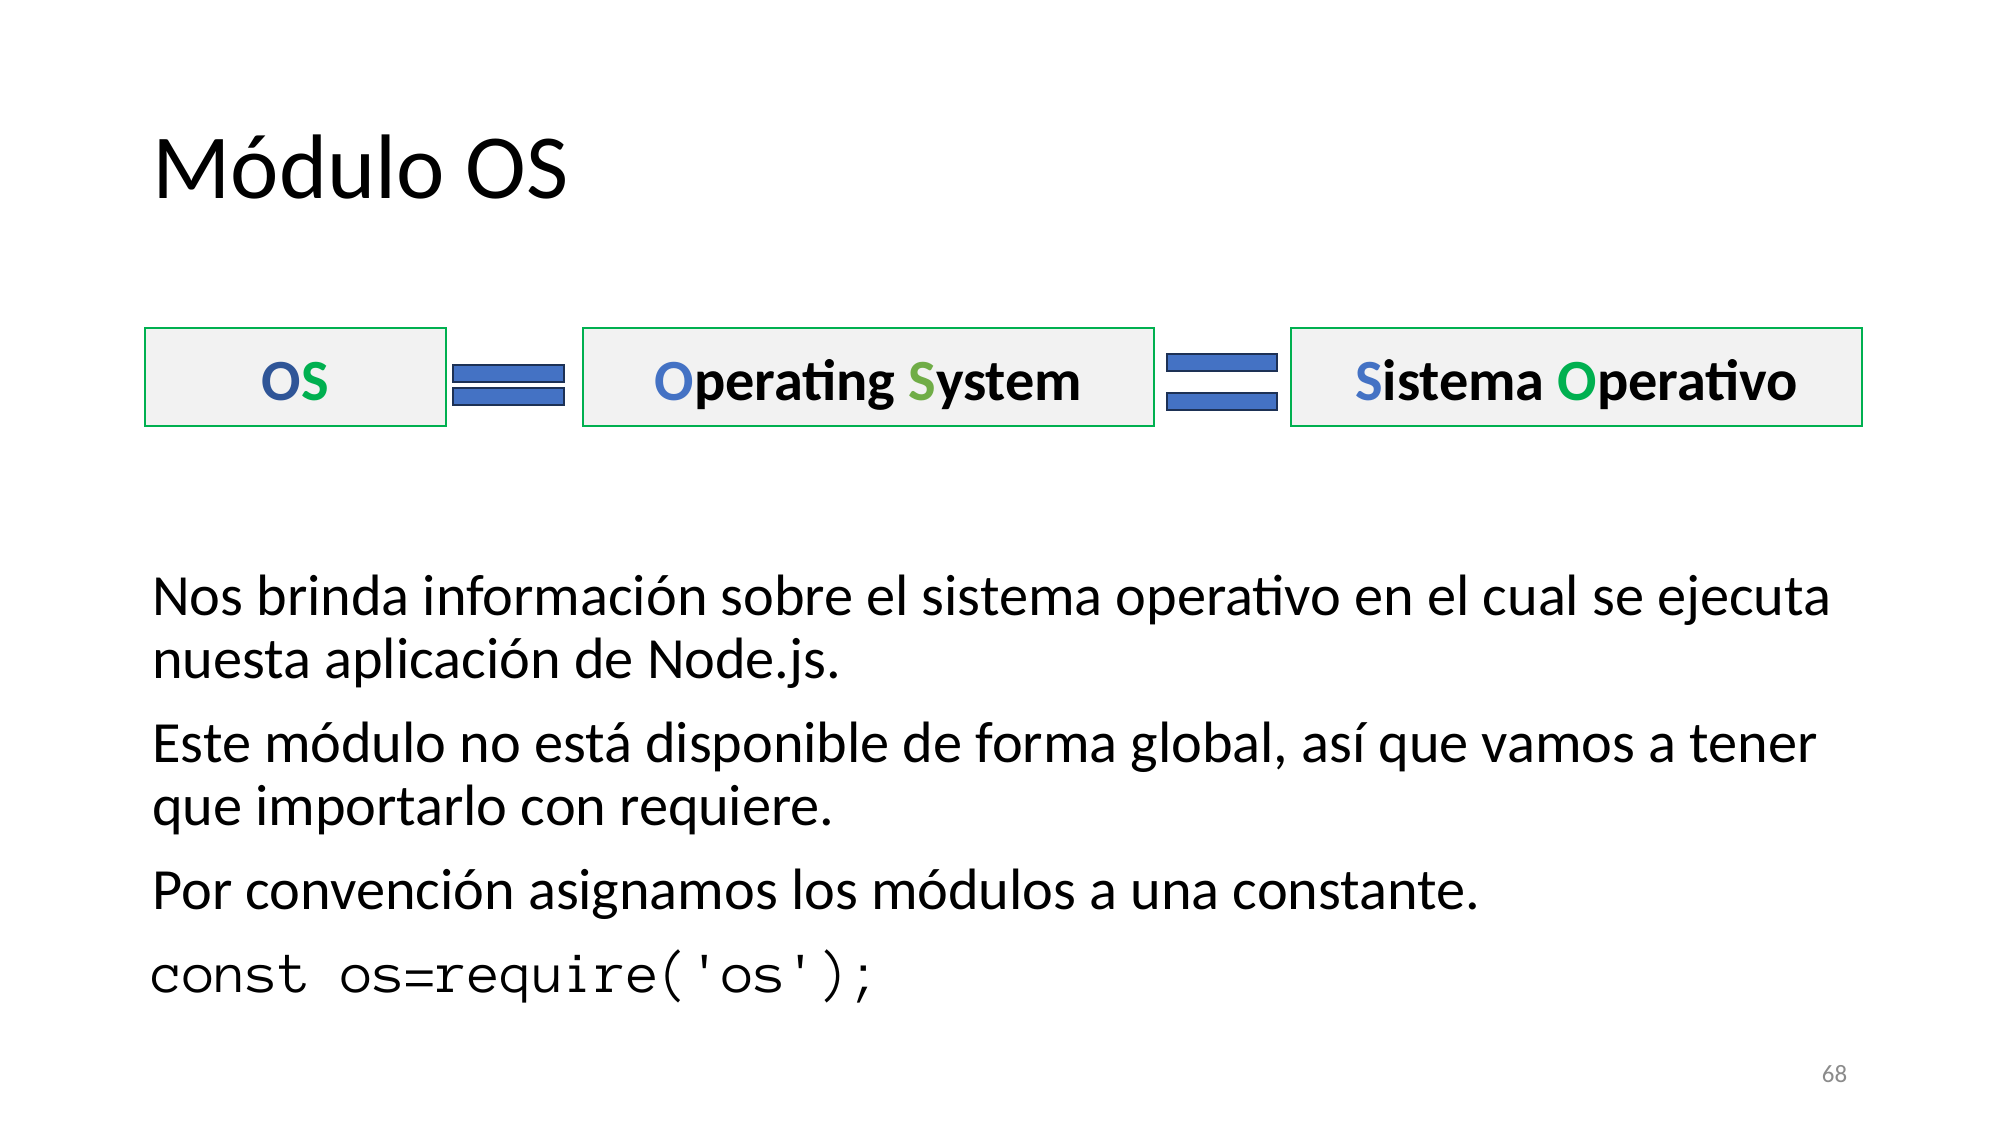

# Módulo OS

Nos brinda información sobre el sistema operativo en el cual se ejecuta nuesta aplicación de Node.js.
Este módulo no está disponible de forma global, así que vamos a tener que importarlo con requiere.
Por convención asignamos los módulos a una constante.
const os=require('os');

OS
Operating System
Sistema Operativo

68